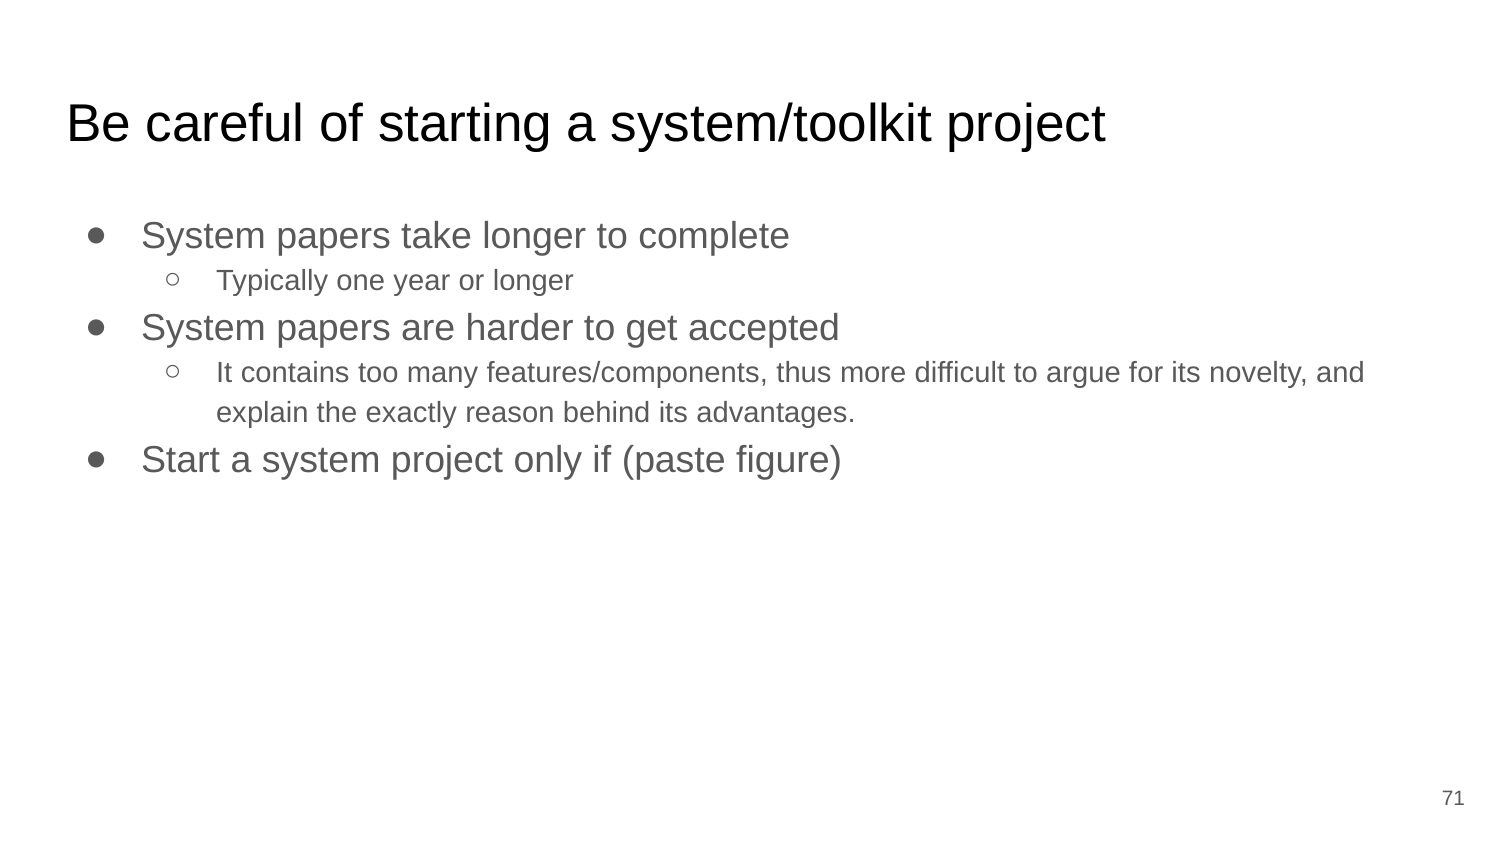

# Be careful of starting a system/toolkit project
System papers take longer to complete
Typically one year or longer
System papers are harder to get accepted
It contains too many features/components, thus more difficult to argue for its novelty, and explain the exactly reason behind its advantages.
Start a system project only if (paste figure)

71